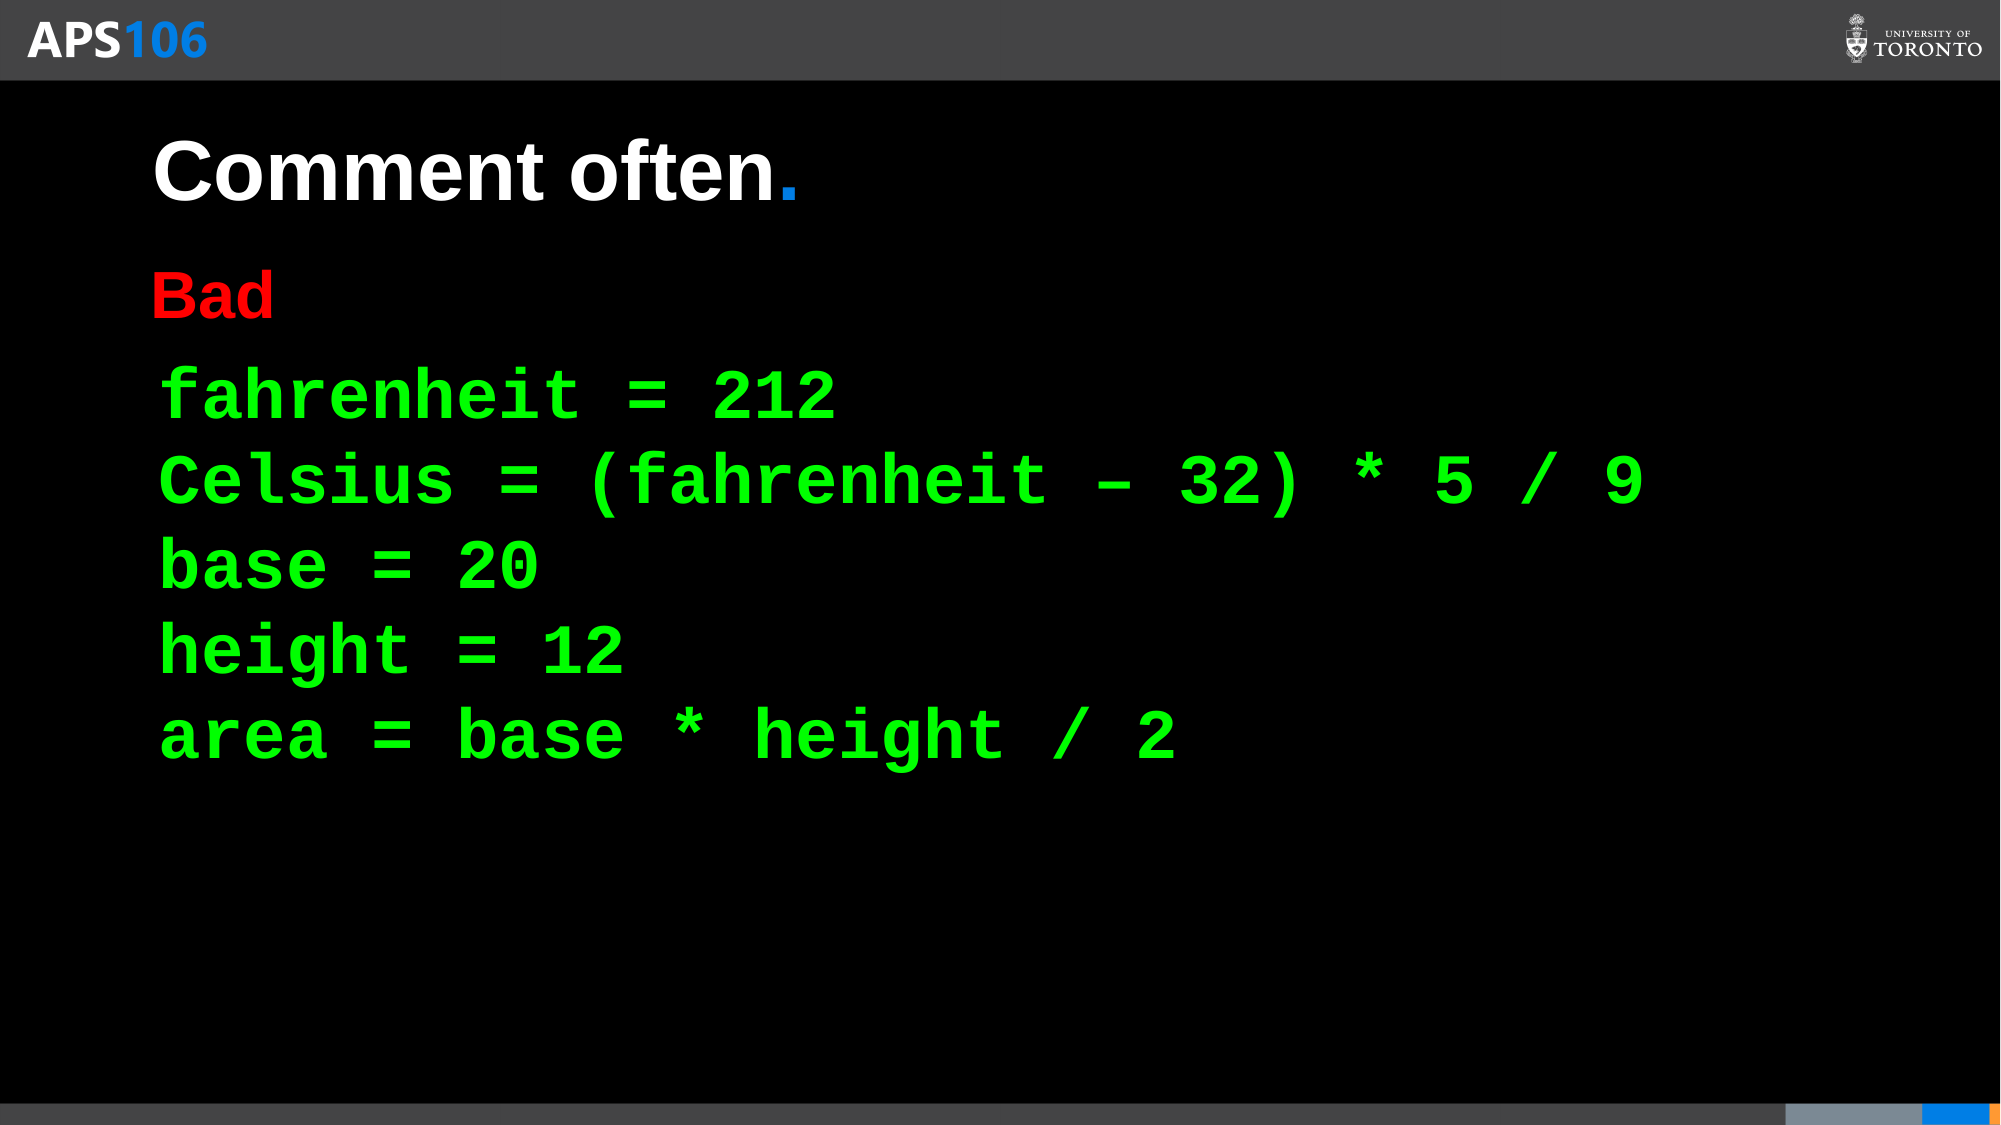

# Comment often.
Bad
fahrenheit = 212
Celsius = (fahrenheit – 32) * 5 / 9
base = 20
height = 12
area = base * height / 2